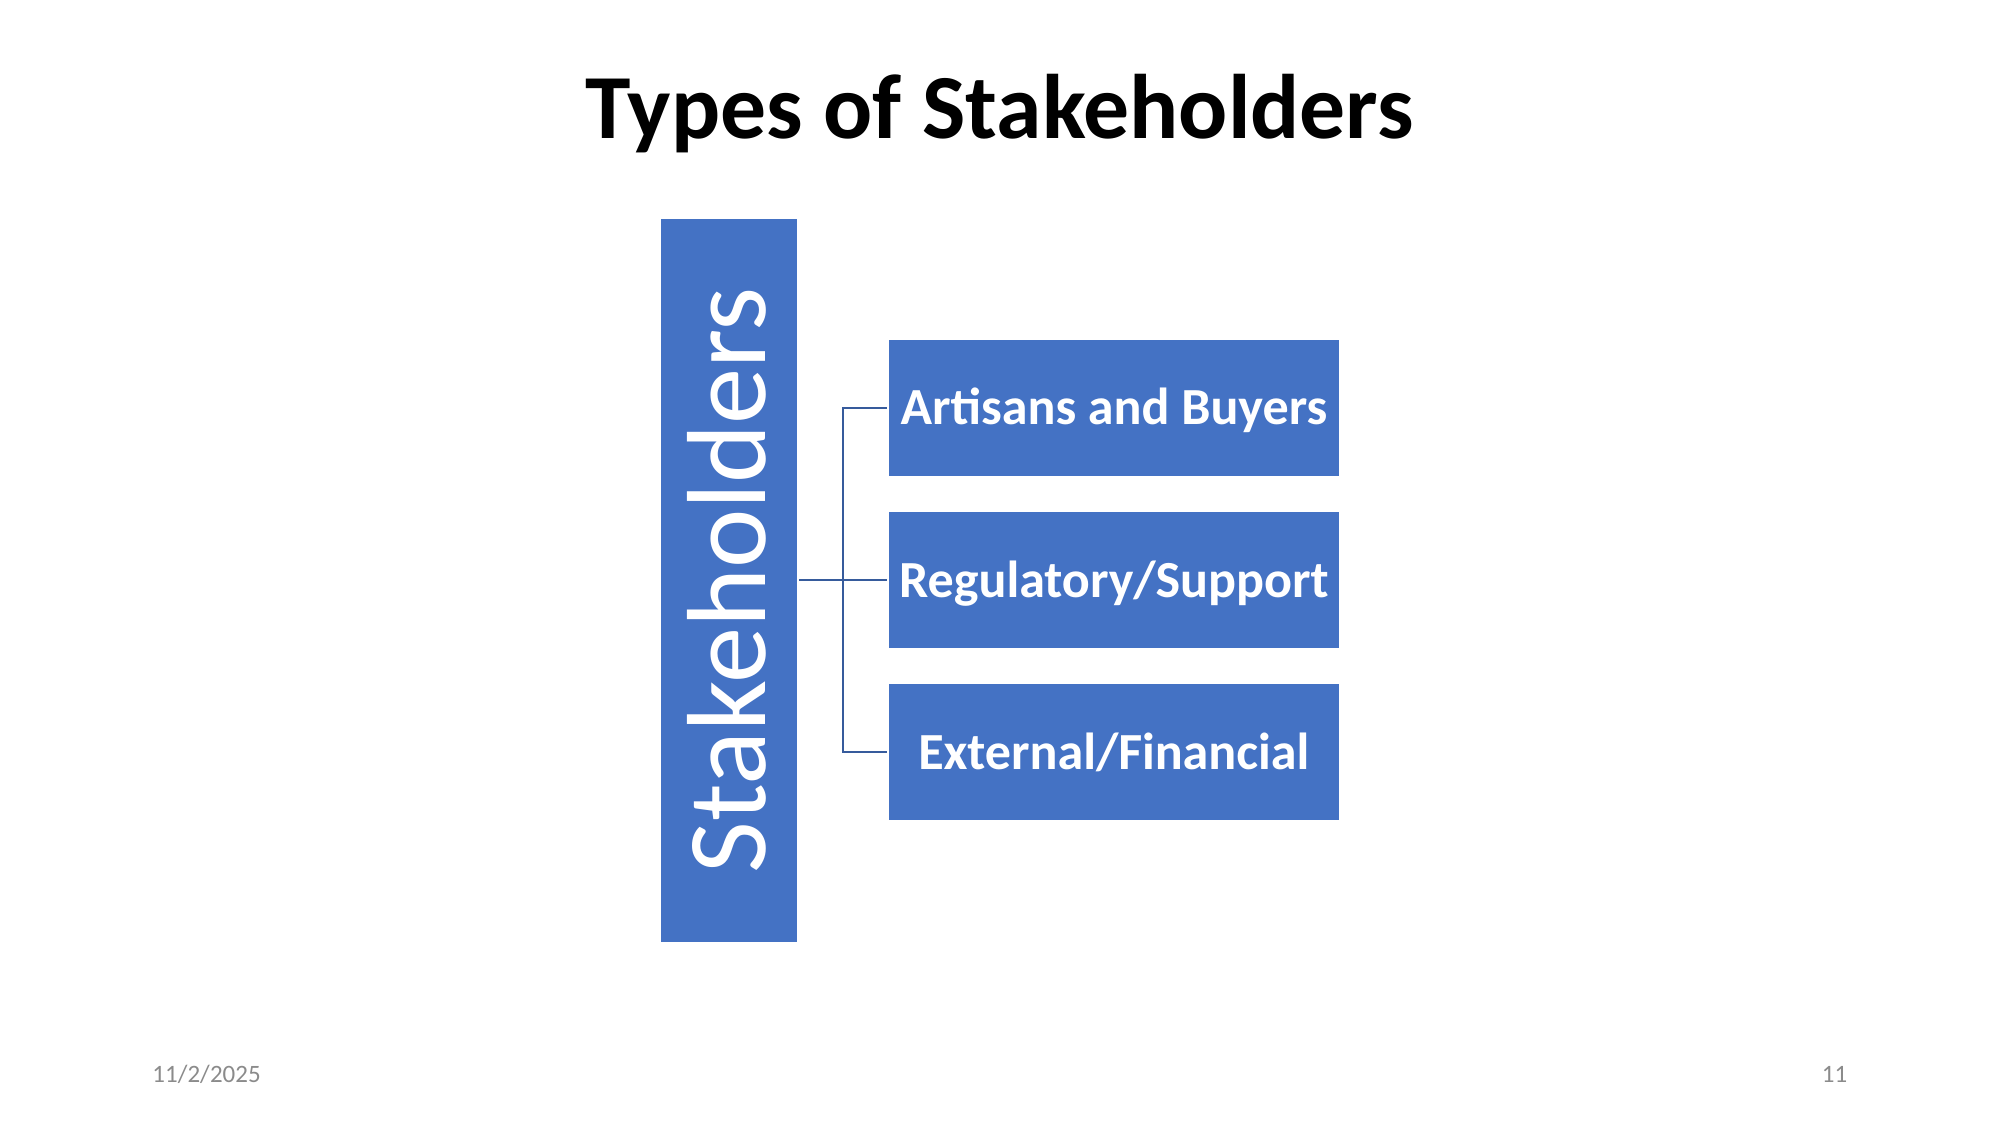

# Types of Stakeholders

Stakeholders
Artisans and Buyers
Regulatory/Support
External/Financial
11/2/2025
11